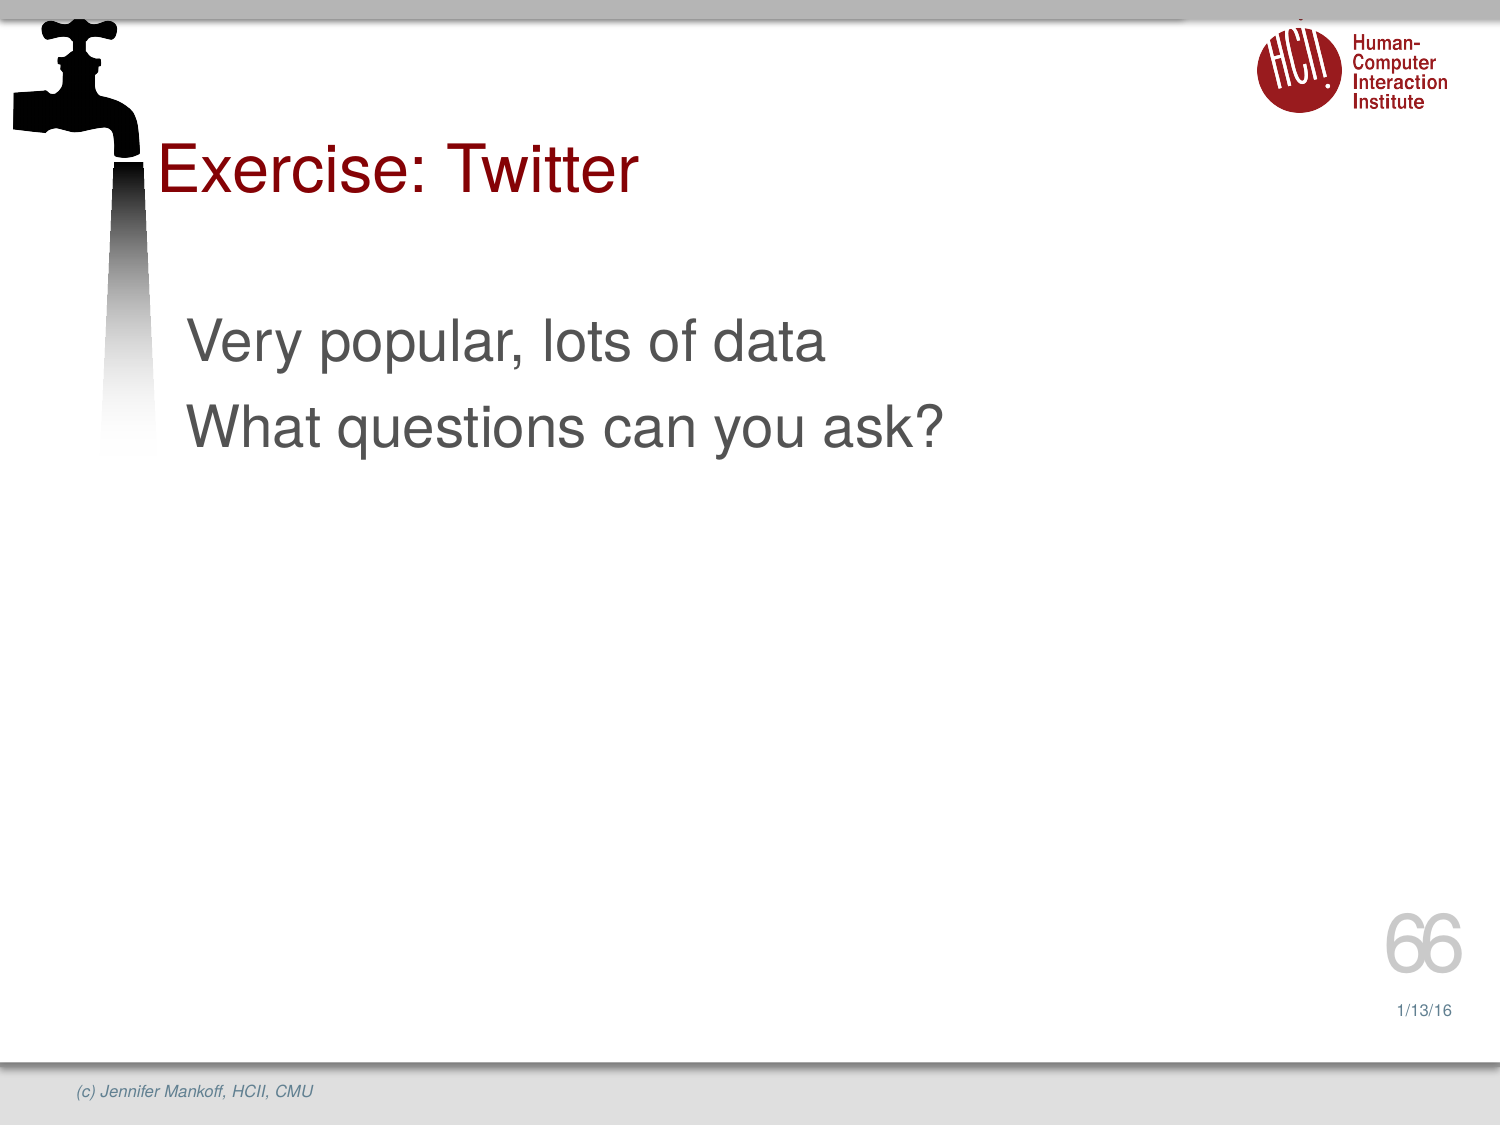

# Exercise: Twitter
Very popular, lots of data
What questions can you ask?
66
1/13/16
(c) Jennifer Mankoff, HCII, CMU